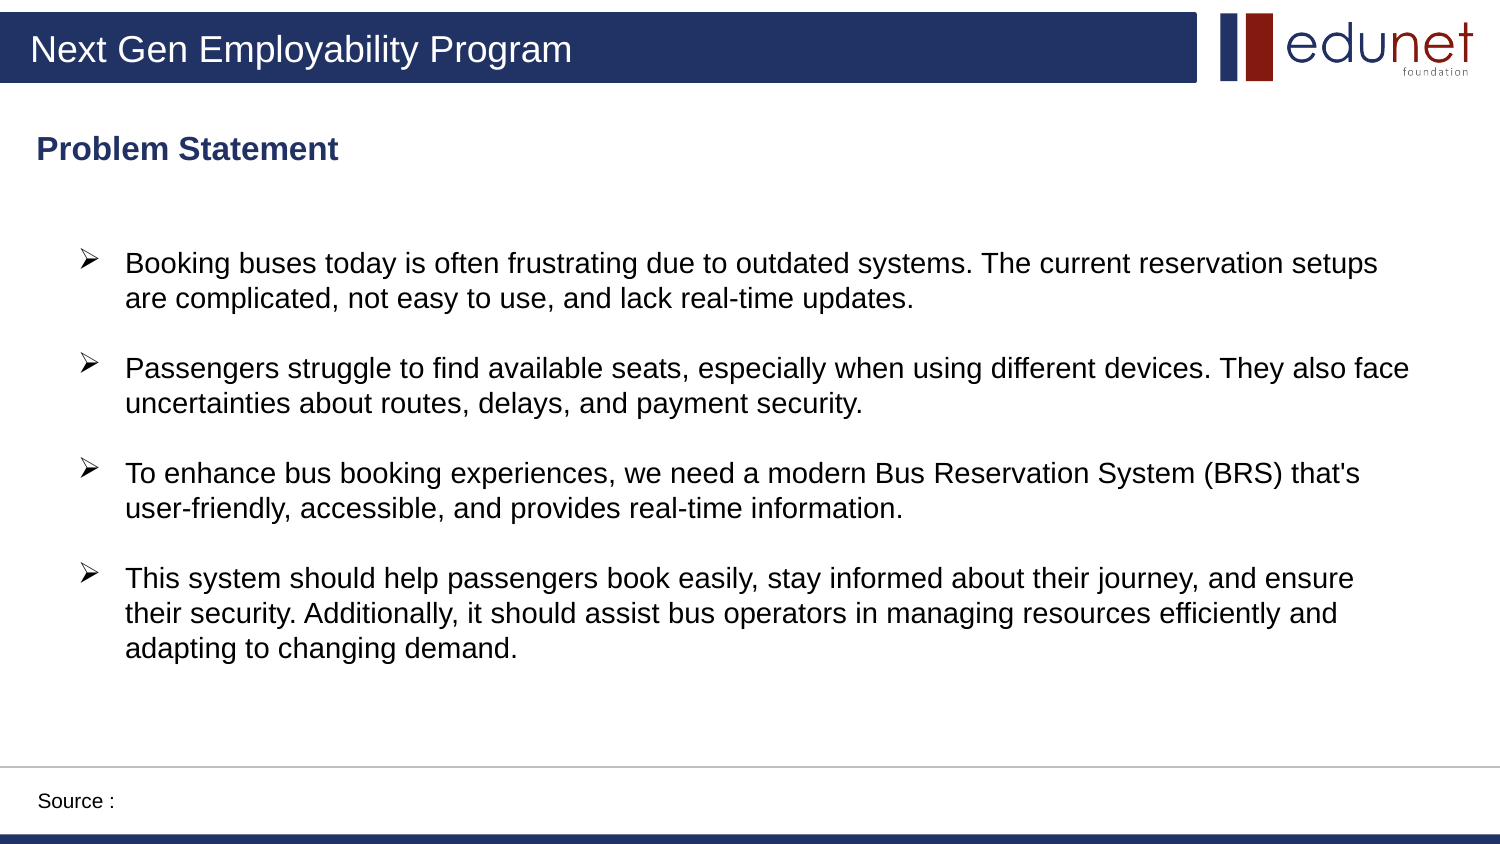

Problem Statement

Booking buses today is often frustrating due to outdated systems. The current reservation setups are complicated, not easy to use, and lack real-time updates.

Passengers struggle to find available seats, especially when using different devices. They also face uncertainties about routes, delays, and payment security.

To enhance bus booking experiences, we need a modern Bus Reservation System (BRS) that's user-friendly, accessible, and provides real-time information.

This system should help passengers book easily, stay informed about their journey, and ensure their security. Additionally, it should assist bus operators in managing resources efficiently and adapting to changing demand.
Source :